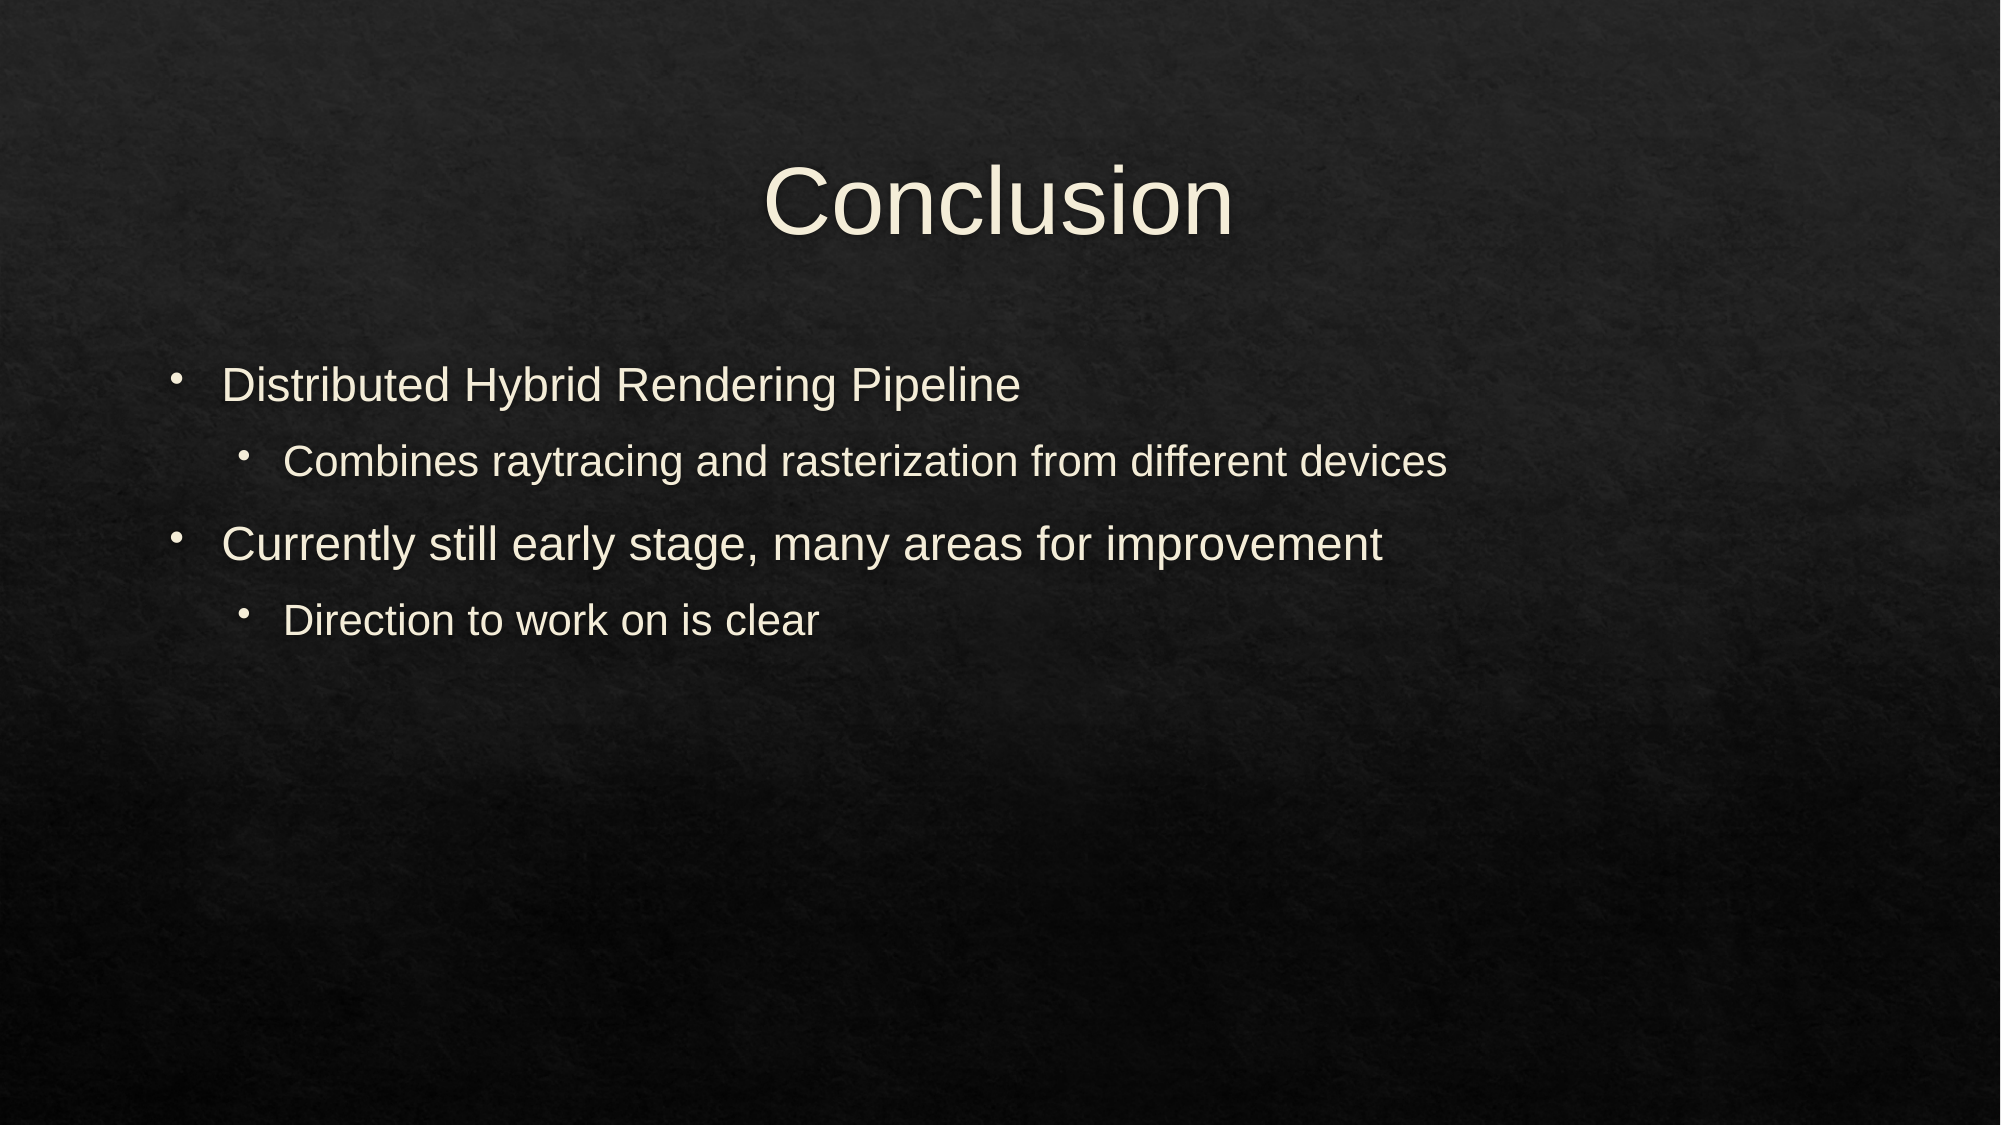

# Conclusion
Distributed Hybrid Rendering Pipeline
Combines raytracing and rasterization from different devices
Currently still early stage, many areas for improvement
Direction to work on is clear